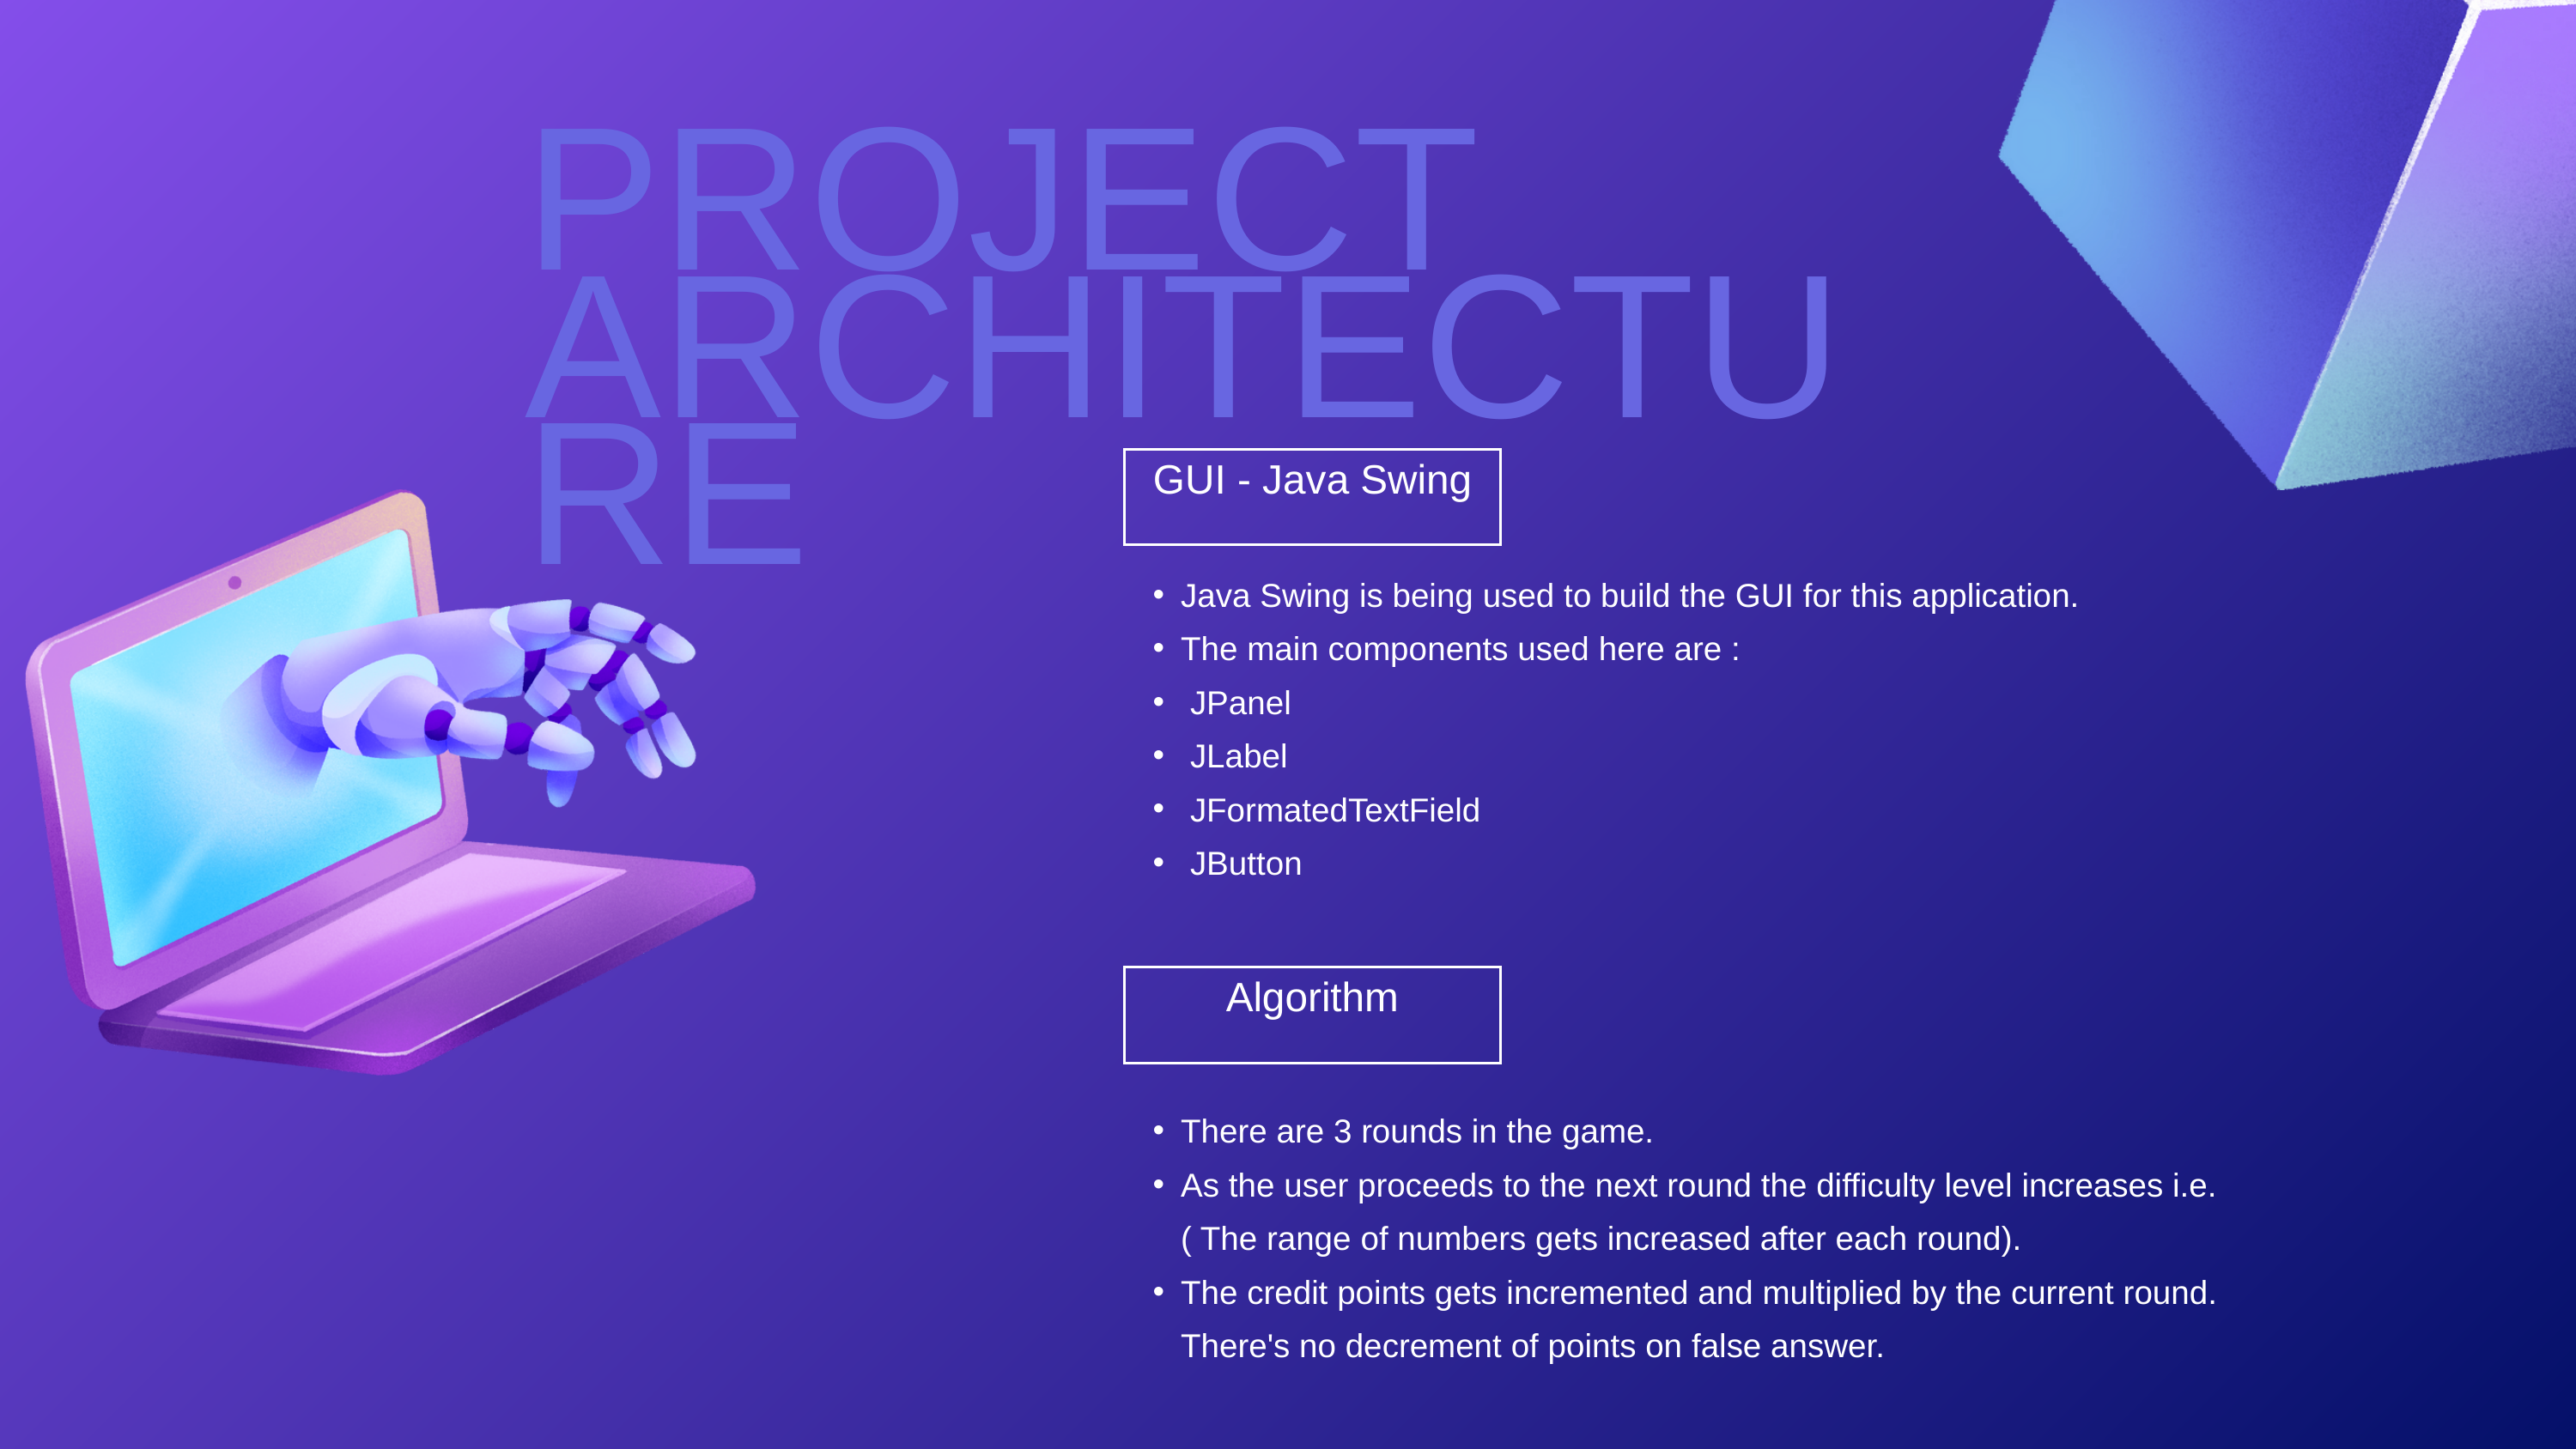

PROJECT ARCHITECTURE

GUI - Java Swing

Java Swing is being used to build the GUI for this application.
The main components used here are :
 JPanel
 JLabel
 JFormatedTextField
 JButton

Algorithm
There are 3 rounds in the game.
As the user proceeds to the next round the difficulty level increases i.e. ( The range of numbers gets increased after each round).
The credit points gets incremented and multiplied by the current round. There's no decrement of points on false answer.